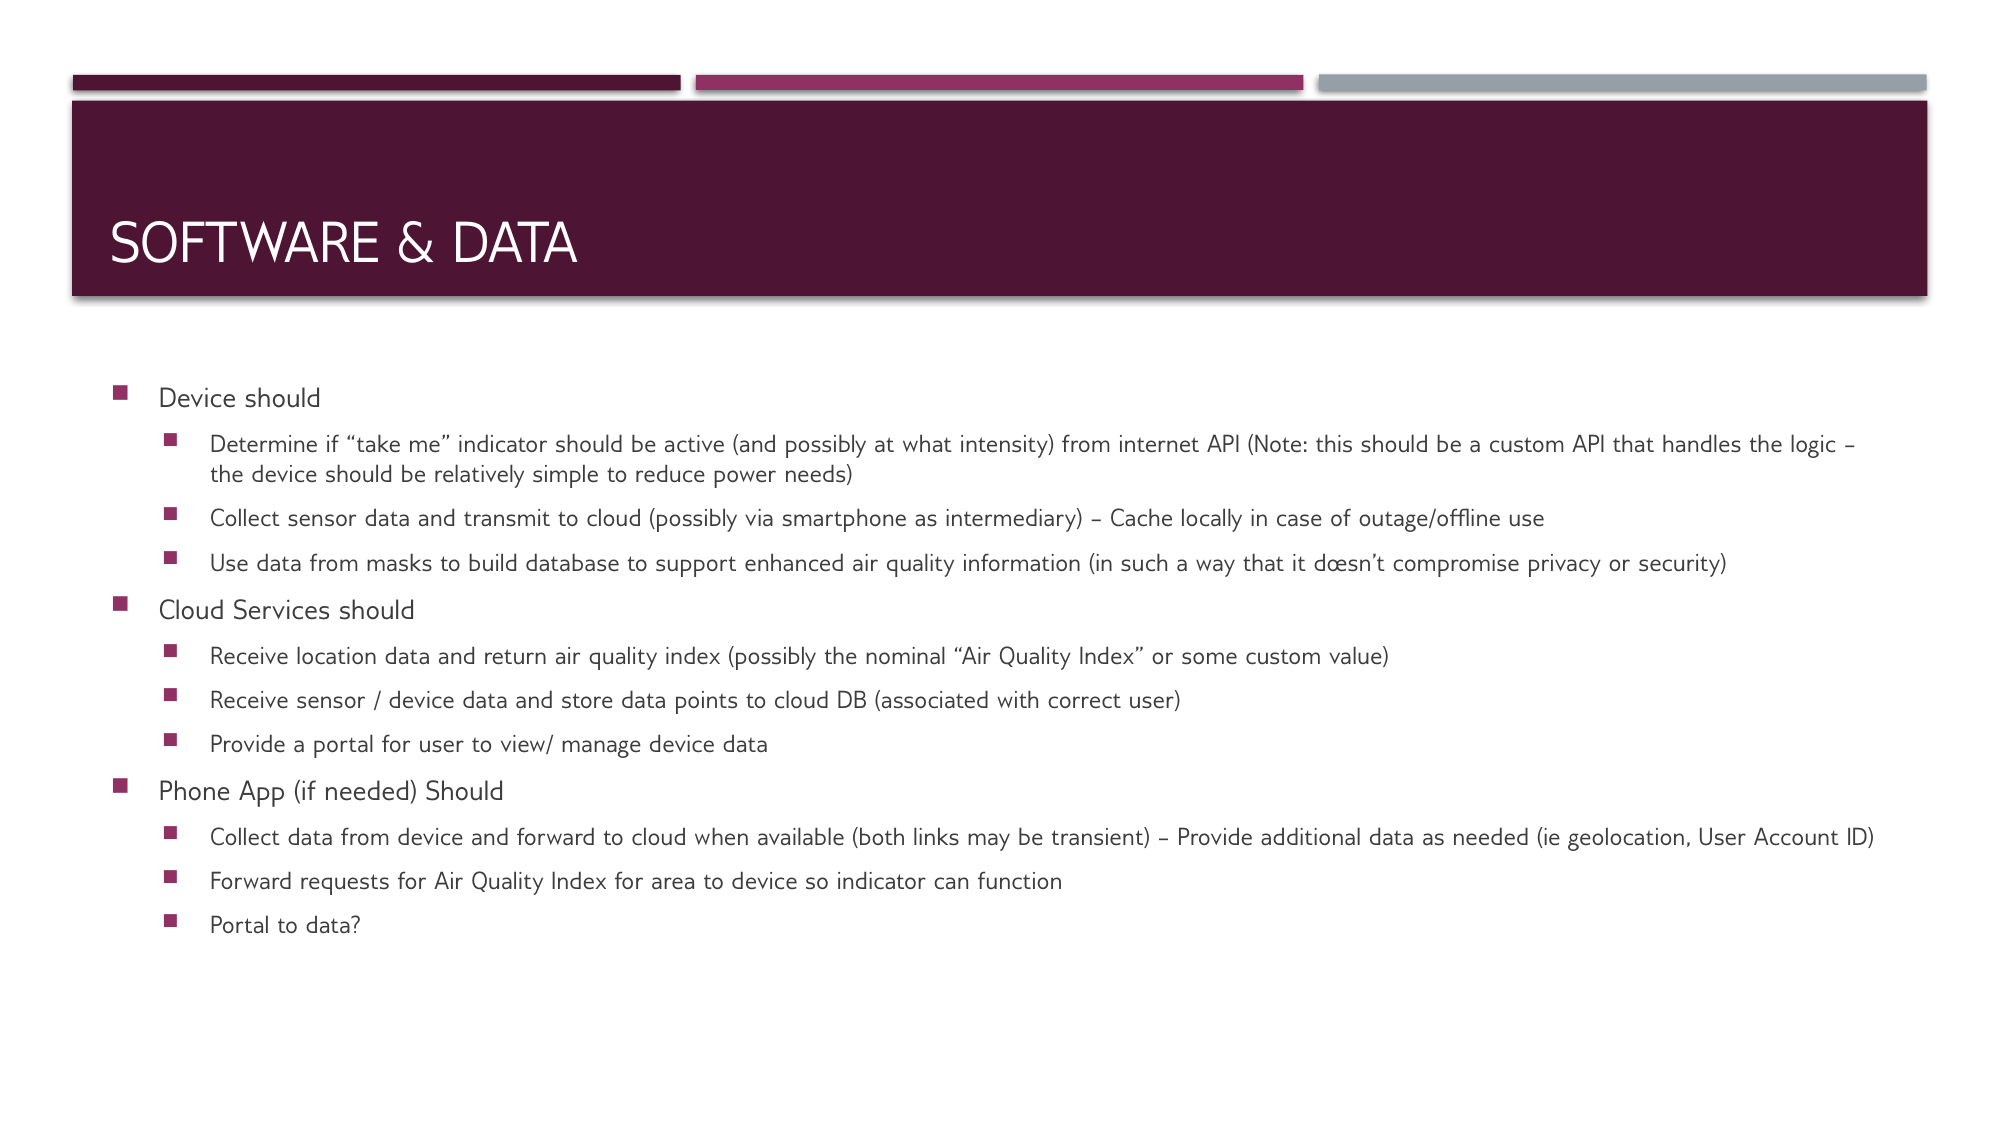

# Software & DATA
Device should
Determine if “take me” indicator should be active (and possibly at what intensity) from internet API (Note: this should be a custom API that handles the logic – the device should be relatively simple to reduce power needs)
Collect sensor data and transmit to cloud (possibly via smartphone as intermediary) – Cache locally in case of outage/offline use
Use data from masks to build database to support enhanced air quality information (in such a way that it doesn’t compromise privacy or security)
Cloud Services should
Receive location data and return air quality index (possibly the nominal “Air Quality Index” or some custom value)
Receive sensor / device data and store data points to cloud DB (associated with correct user)
Provide a portal for user to view/ manage device data
Phone App (if needed) Should
Collect data from device and forward to cloud when available (both links may be transient) – Provide additional data as needed (ie geolocation, User Account ID)
Forward requests for Air Quality Index for area to device so indicator can function
Portal to data?